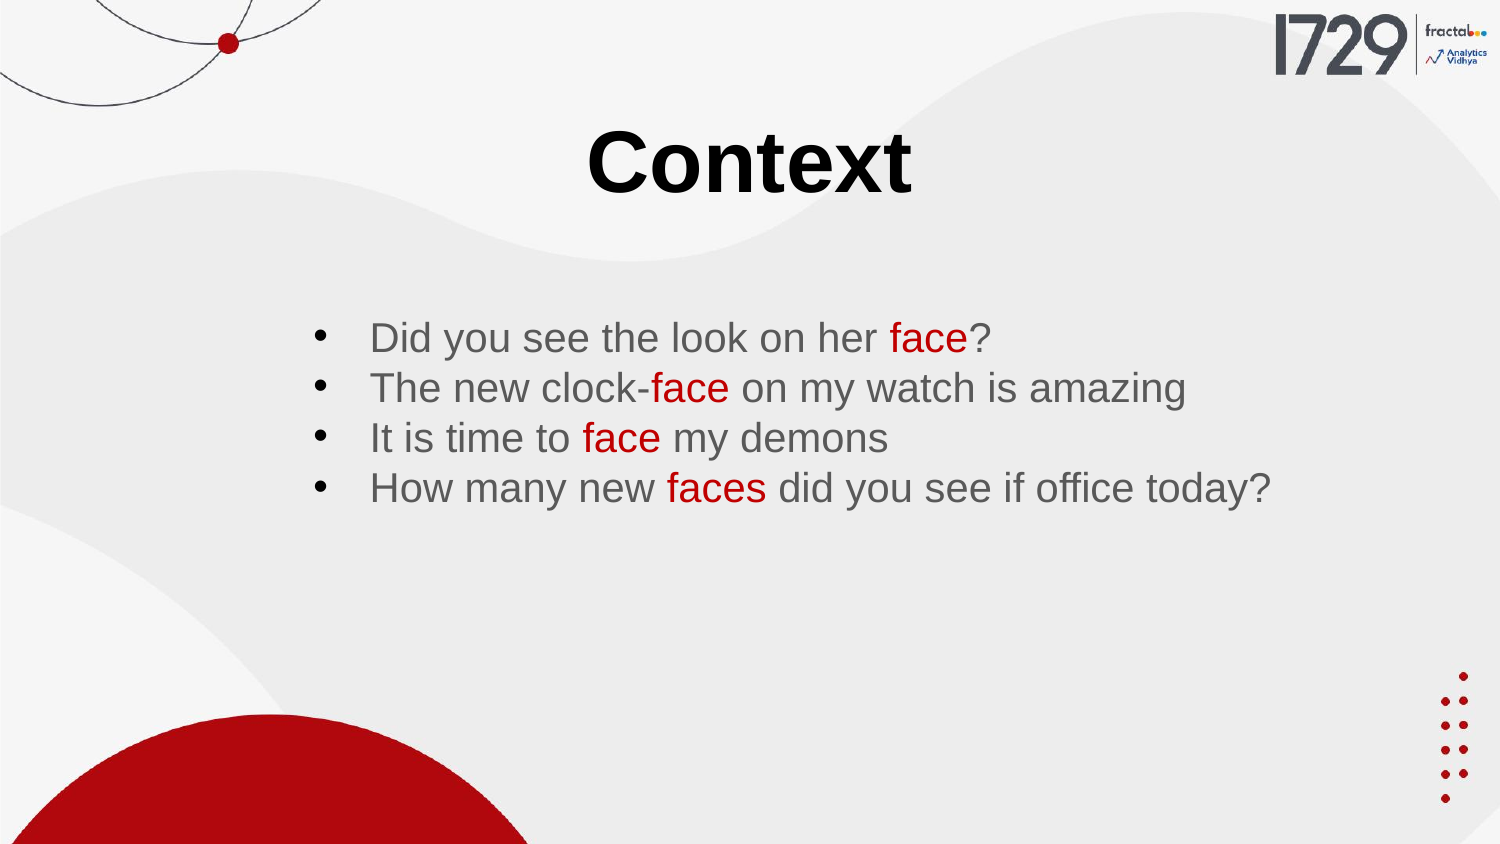

Context
Did you see the look on her face?
The new clock-face on my watch is amazing
It is time to face my demons
How many new faces did you see if office today?